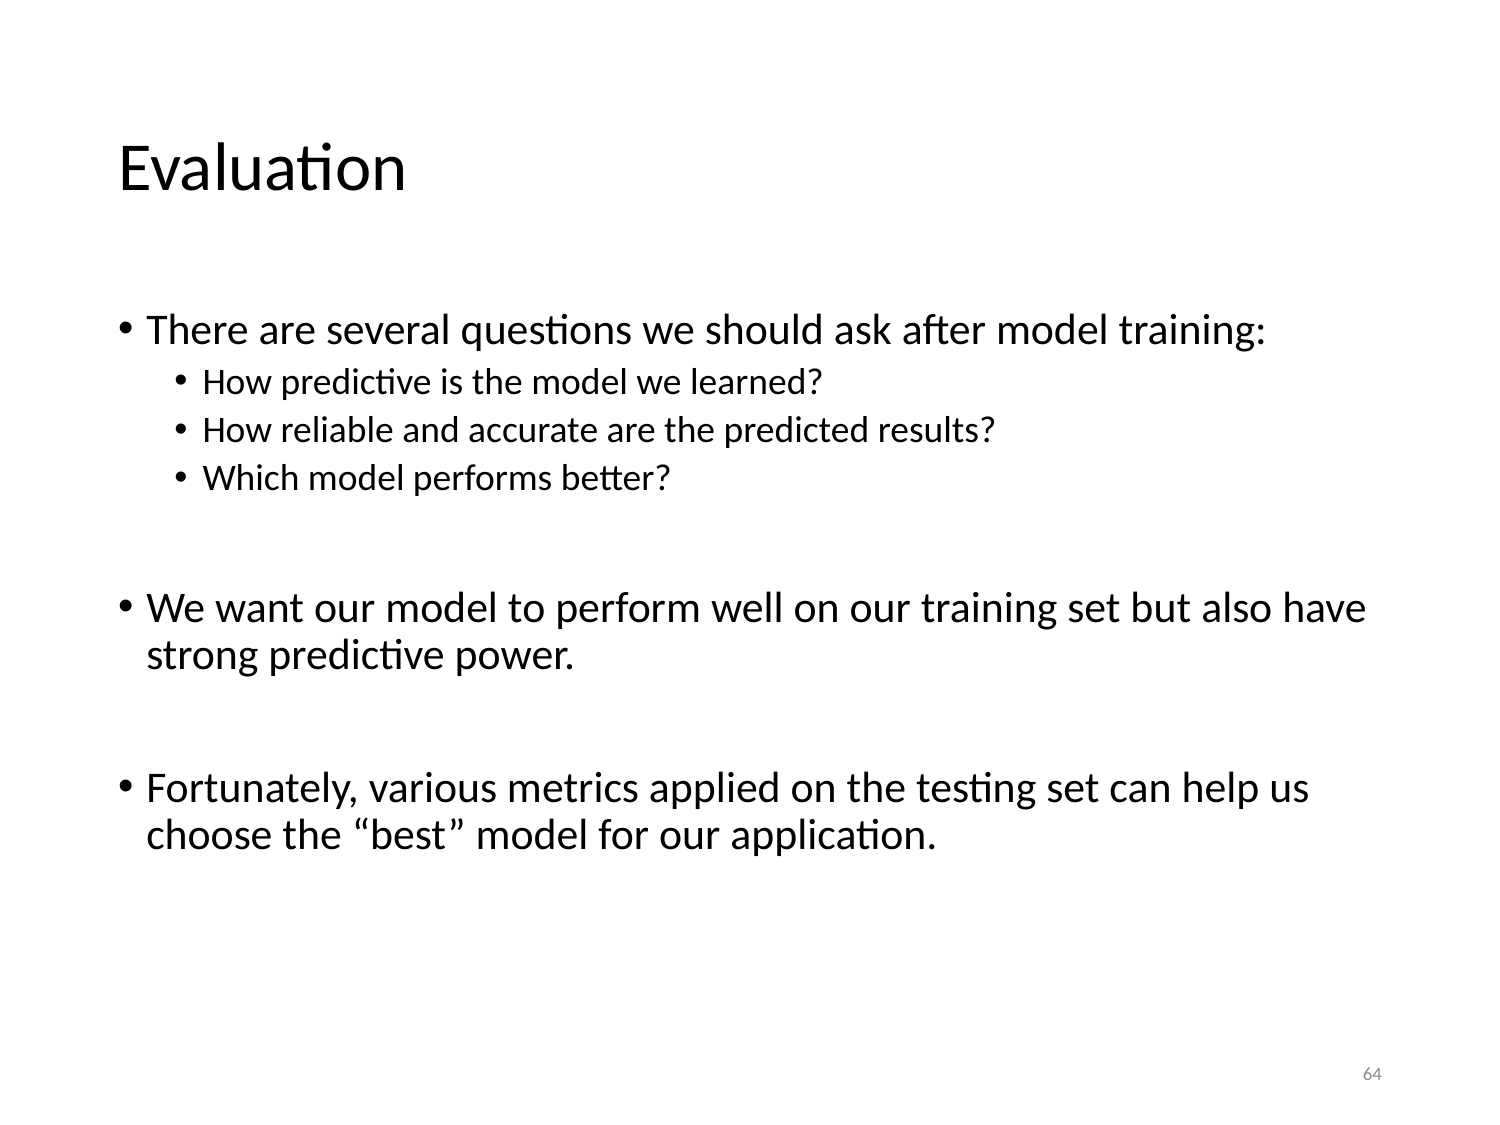

# Evaluation
There are several questions we should ask after model training:
How predictive is the model we learned?
How reliable and accurate are the predicted results?
Which model performs better?

We want our model to perform well on our training set but also have strong predictive power.

Fortunately, various metrics applied on the testing set can help us choose the “best” model for our application.
64